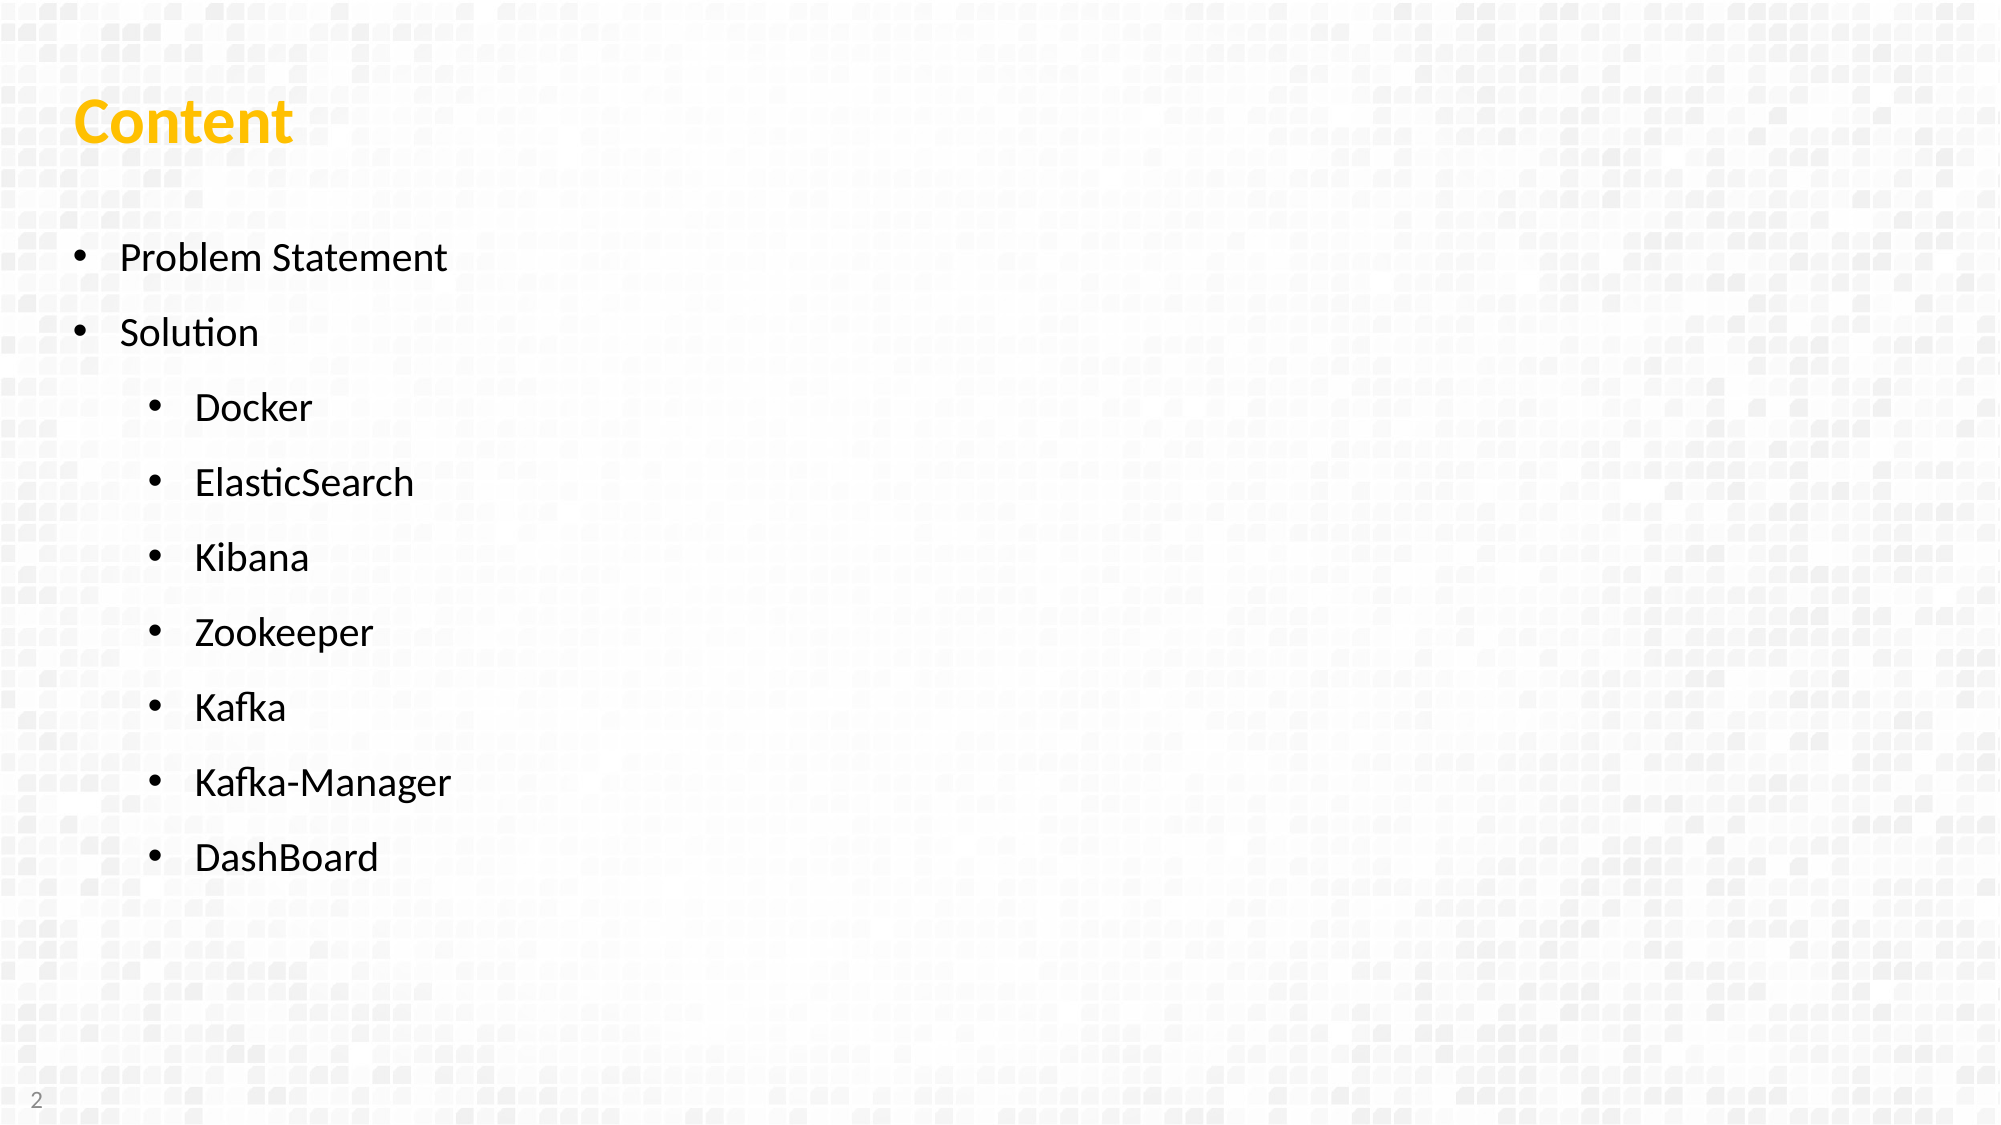

Content
Problem Statement
Solution
Docker
ElasticSearch
Kibana
Zookeeper
Kafka
Kafka-Manager
DashBoard

2